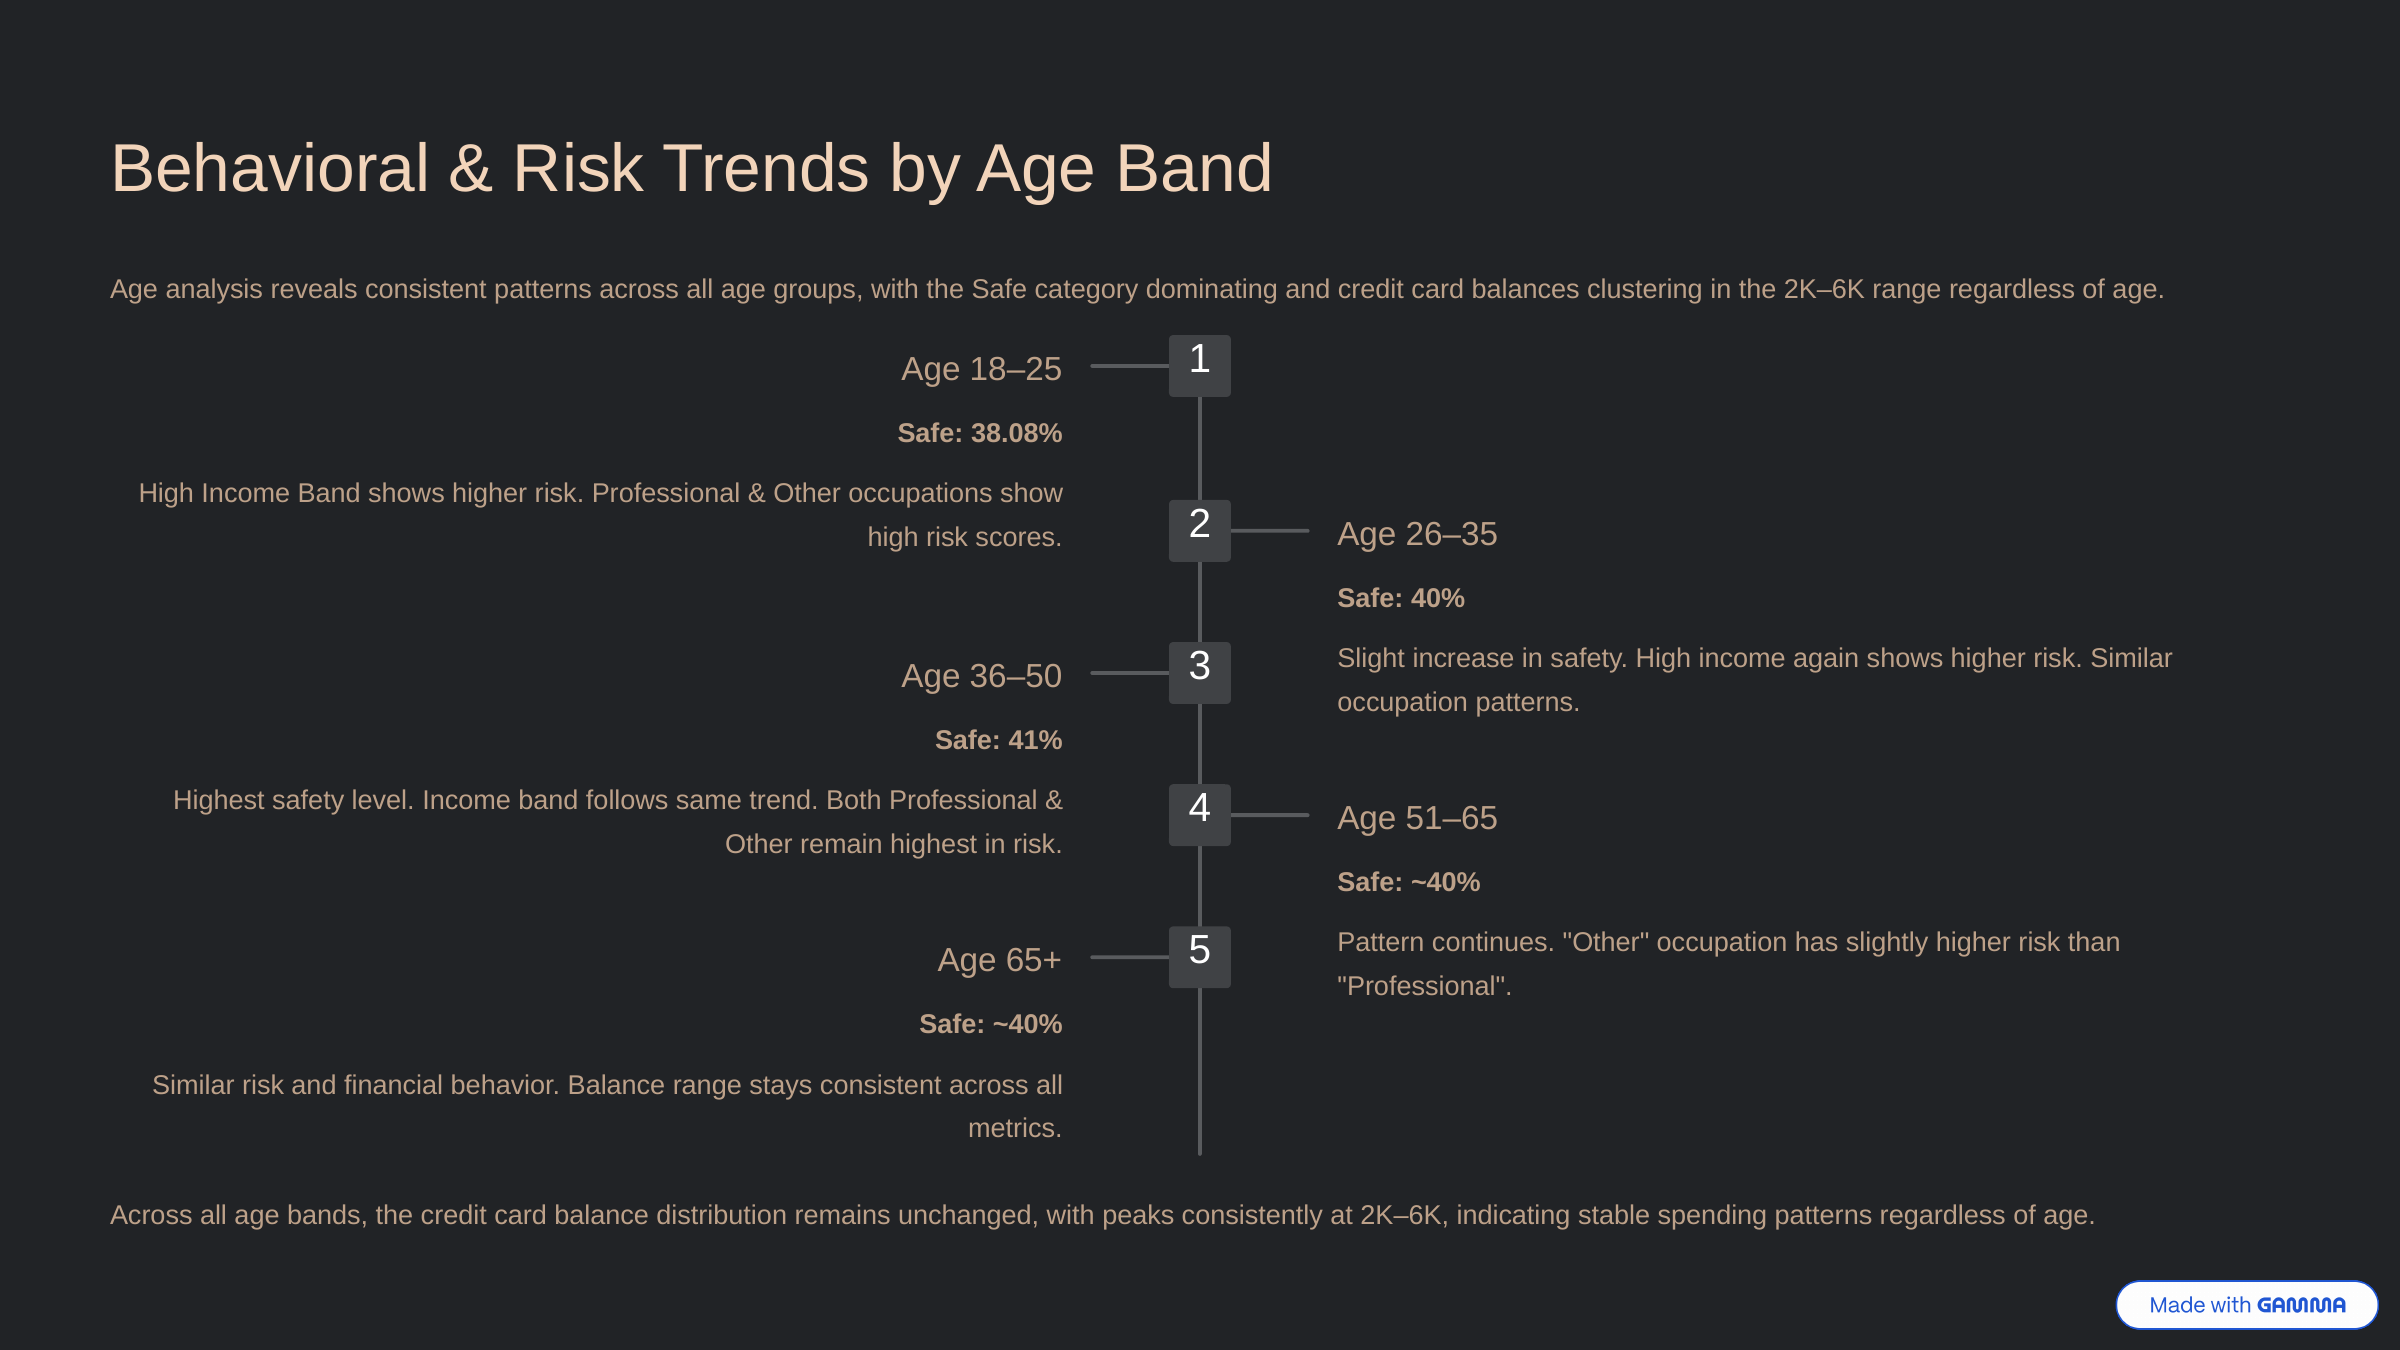

Behavioral & Risk Trends by Age Band
Age analysis reveals consistent patterns across all age groups, with the Safe category dominating and credit card balances clustering in the 2K–6K range regardless of age.

1
Age 18–25

Safe: 38.08%
High Income Band shows higher risk. Professional & Other occupations show high risk scores.

2
Age 26–35

Safe: 40%
Slight increase in safety. High income again shows higher risk. Similar occupation patterns.

3
Age 36–50

Safe: 41%
Highest safety level. Income band follows same trend. Both Professional & Other remain highest in risk.

4
Age 51–65

Safe: ~40%
Pattern continues. "Other" occupation has slightly higher risk than "Professional".

5
Age 65+

Safe: ~40%
Similar risk and financial behavior. Balance range stays consistent across all metrics.
Across all age bands, the credit card balance distribution remains unchanged, with peaks consistently at 2K–6K, indicating stable spending patterns regardless of age.